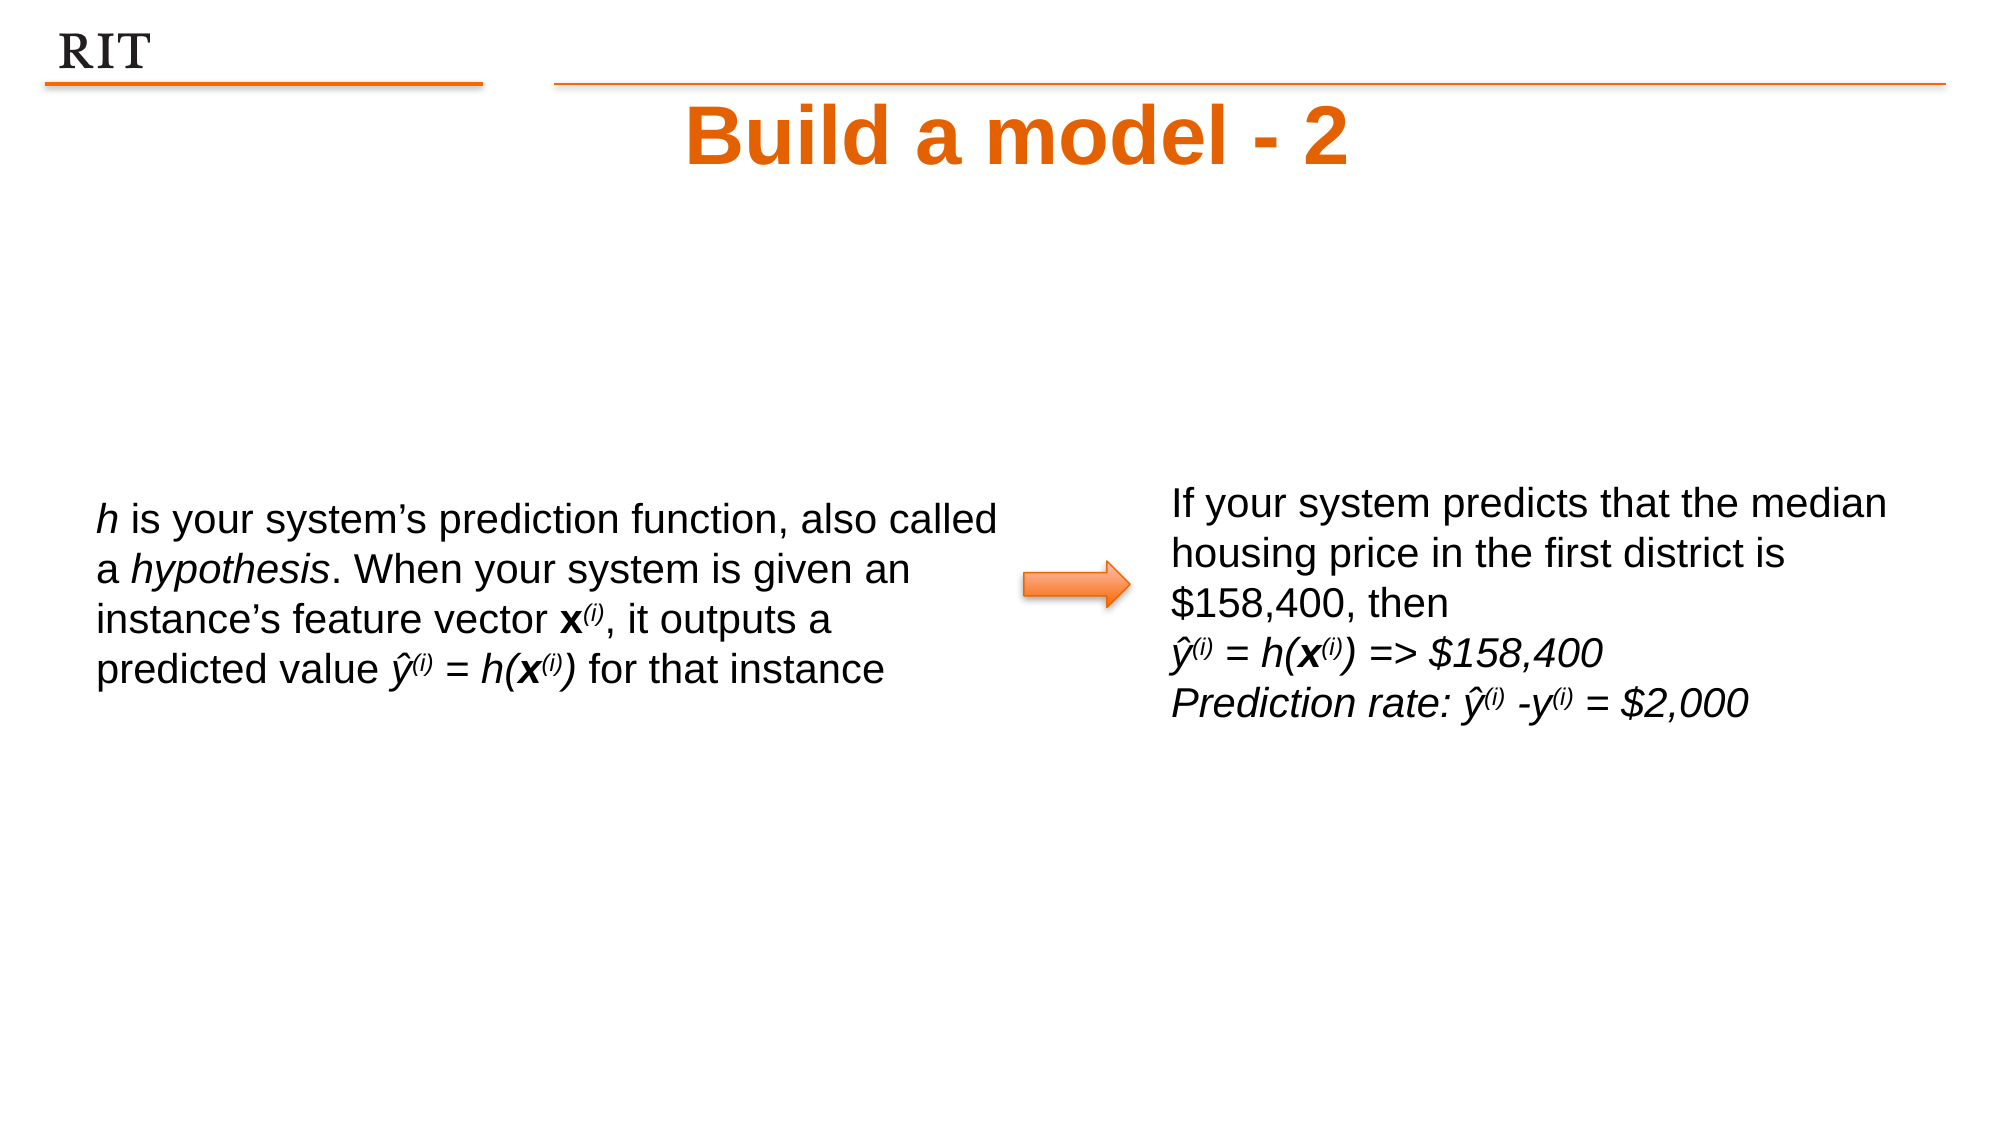

Build a model - 2
If your system predicts that the median housing price in the first district is $158,400, then
ŷ(i) = h(x(i)) => $158,400
Prediction rate: ŷ(i) -y(i) = $2,000
h is your system’s prediction function, also called a hypothesis. When your system is given an instance’s feature vector x(i), it outputs a predicted value ŷ(i) = h(x(i)) for that instance